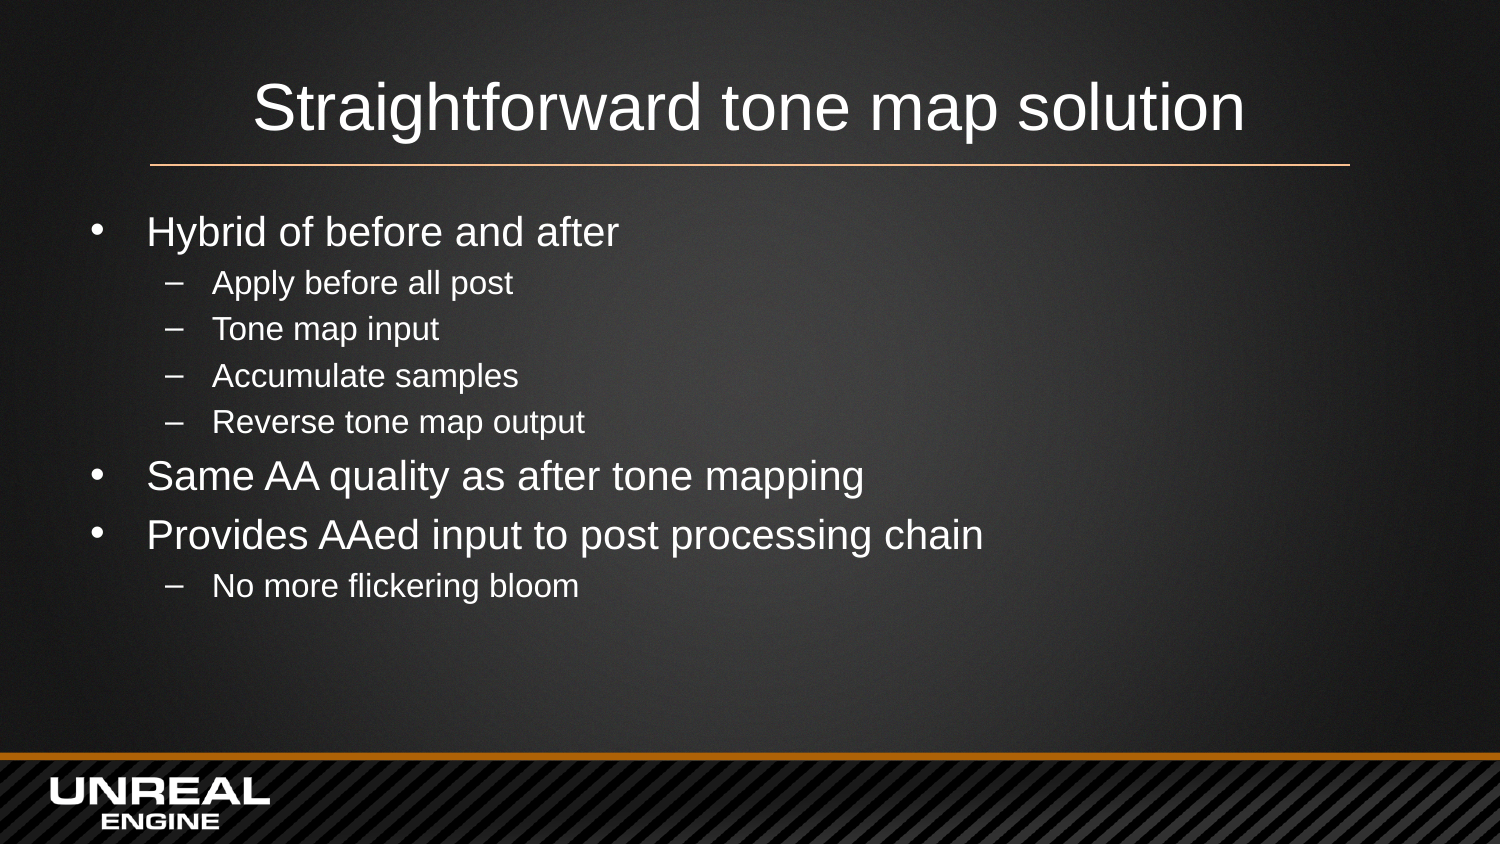

# Straightforward tone map solution
Hybrid of before and after
Apply before all post
Tone map input
Accumulate samples
Reverse tone map output
Same AA quality as after tone mapping
Provides AAed input to post processing chain
No more flickering bloom